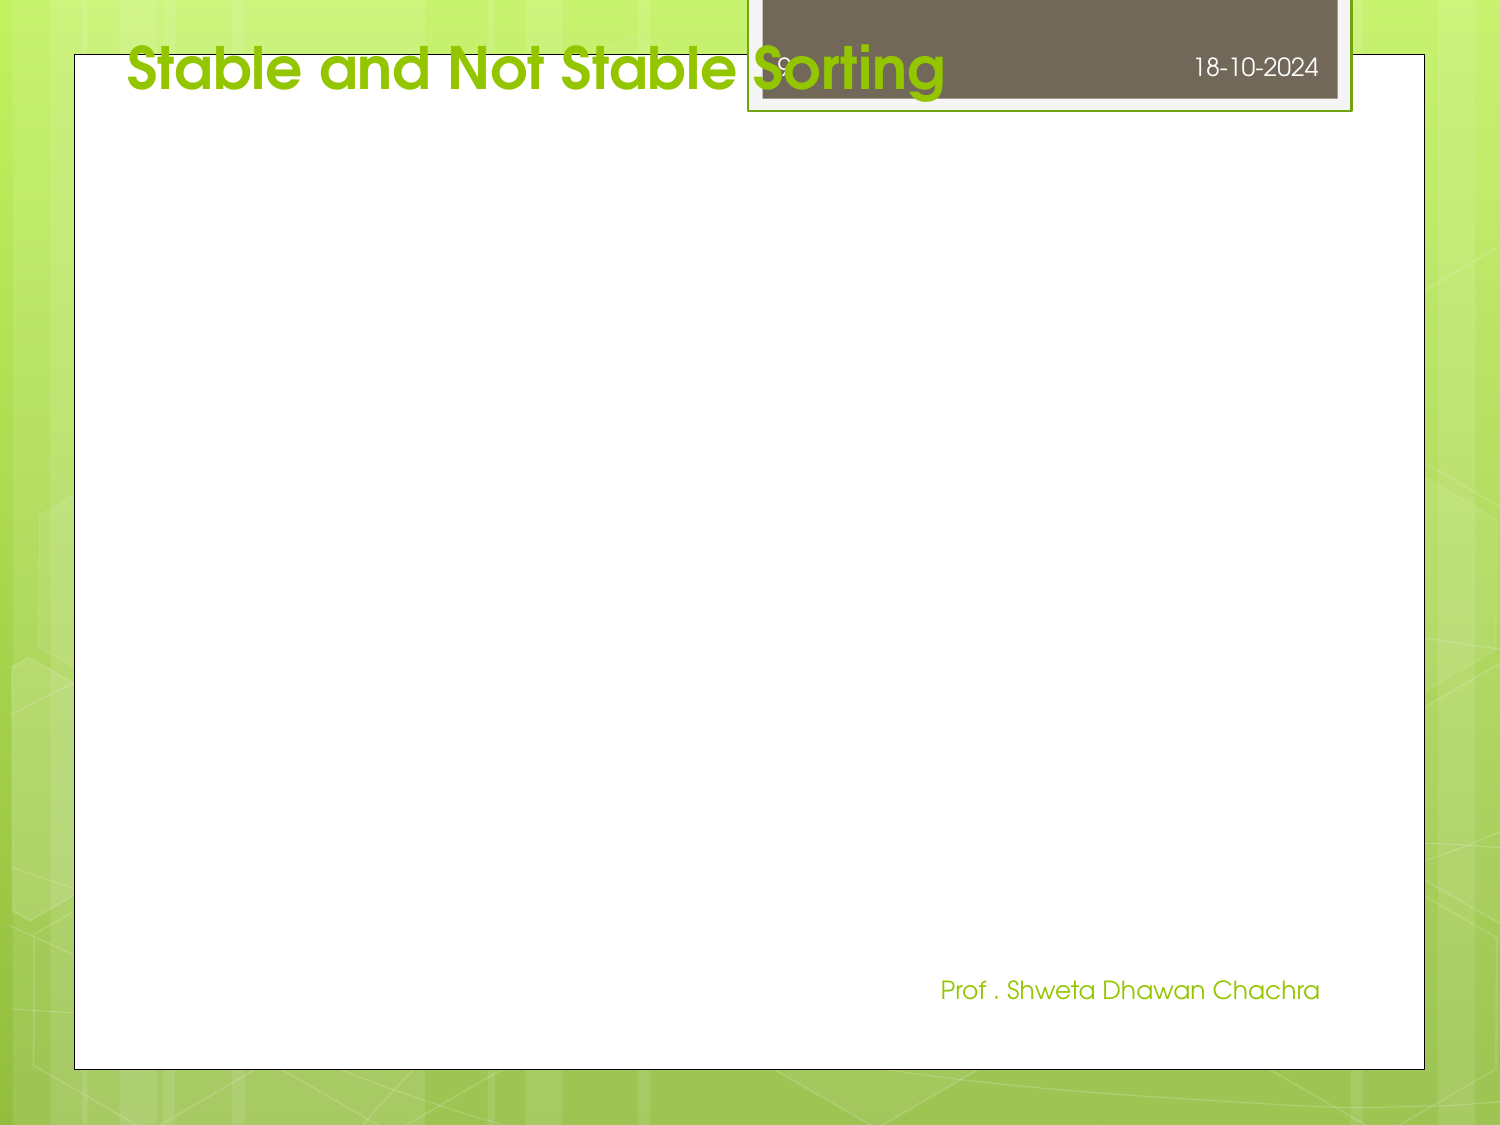

# Stable and Not Stable Sorting
9
18-10-2024
Prof . Shweta Dhawan Chachra